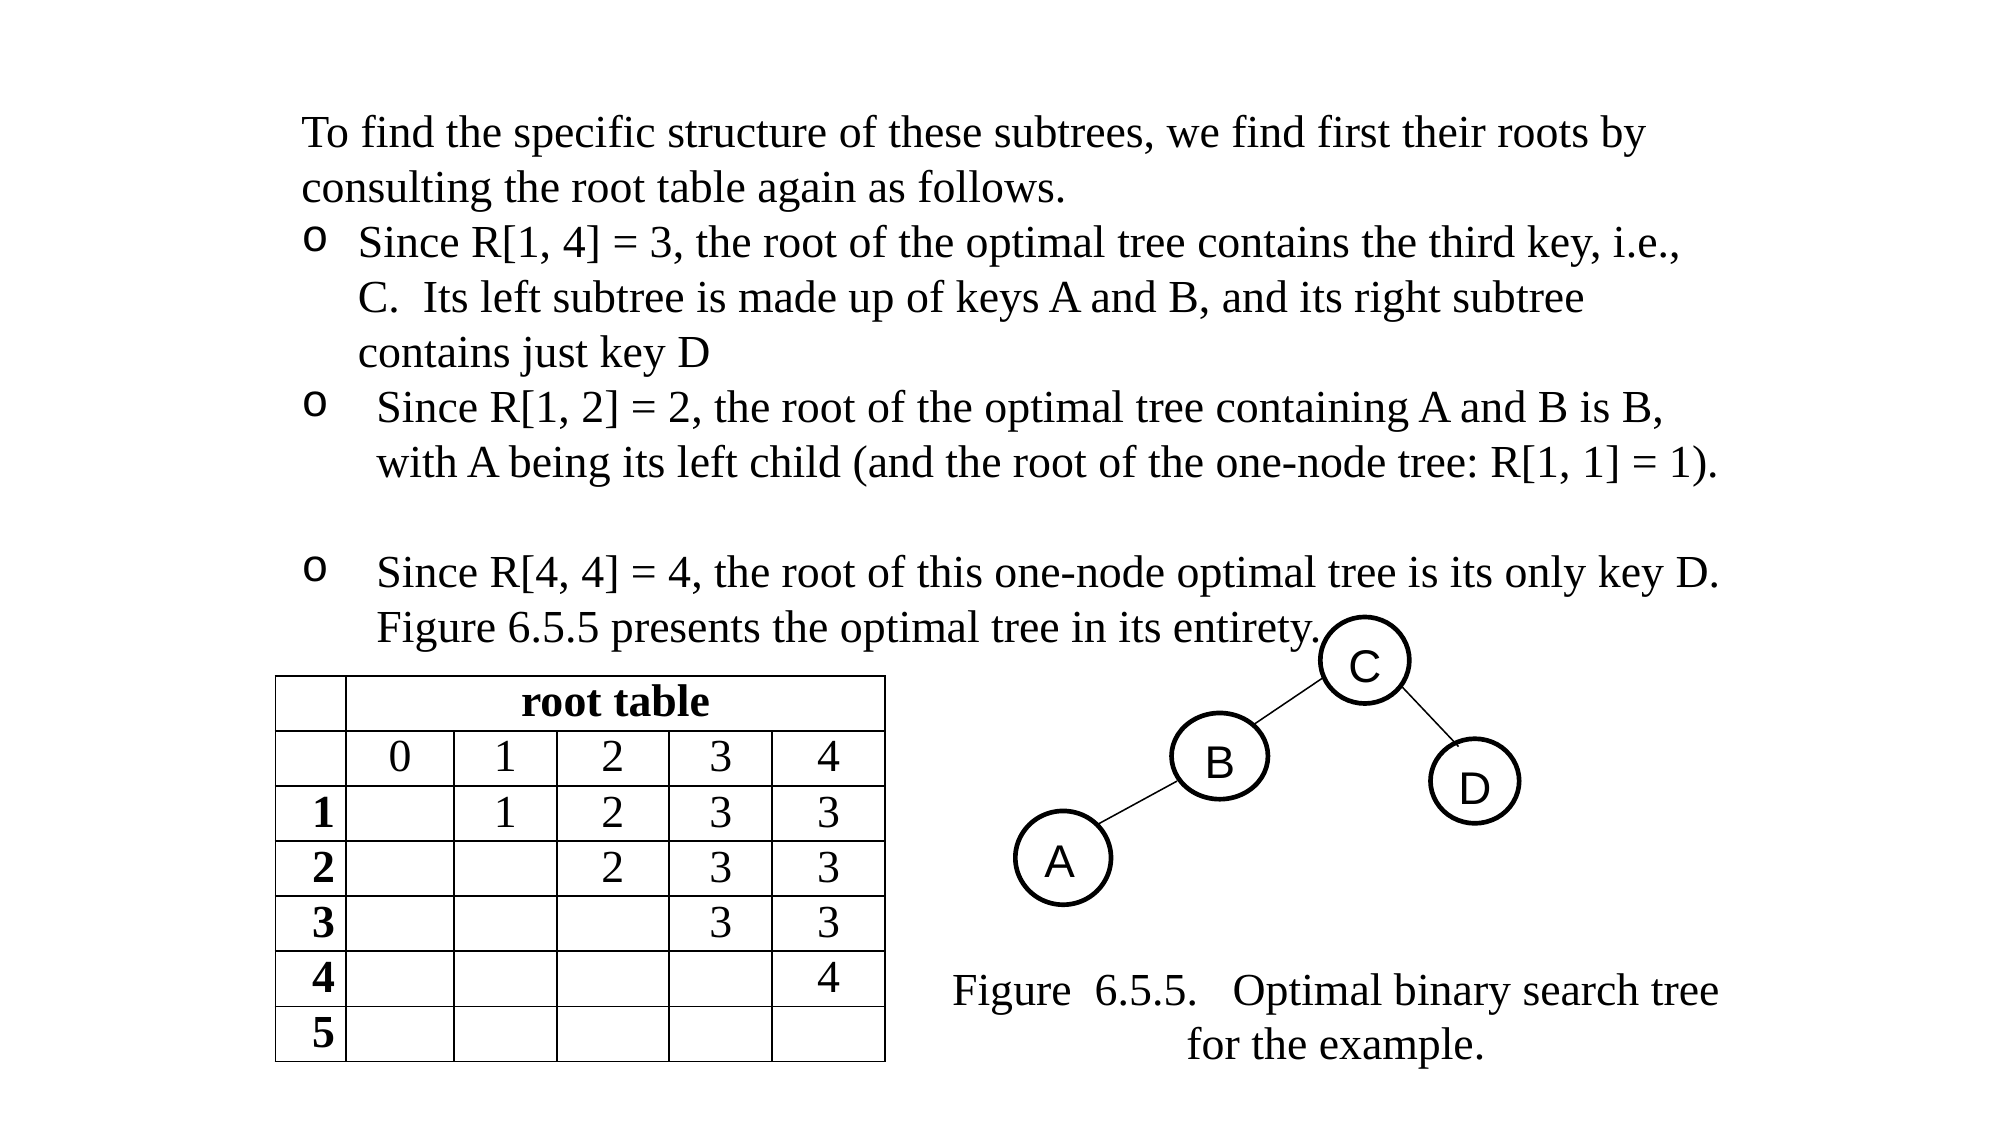

To find the specific structure of these subtrees, we find first their roots by consulting the root table again as follows.
Since R[1, 4] = 3, the root of the optimal tree contains the third key, i.e., C.  Its left subtree is made up of keys A and B, and its right subtree contains just key D
Since R[1, 2] = 2, the root of the optimal tree containing A and B is B, with A being its left child (and the root of the one-node tree: R[1, 1] = 1).
Since R[4, 4] = 4, the root of this one-node optimal tree is its only key D. Figure 6.5.5 presents the optimal tree in its entirety.

C
|  | root table |  |  |  |  |
| --- | --- | --- | --- | --- | --- |
|  | 0 | 1 | 2 | 3 | 4 |
| 1 |  | 1 | 2 | 3 | 3 |
| 2 |  |  | 2 | 3 | 3 |
| 3 |  |  |  | 3 | 3 |
| 4 |  |  |  |  | 4 |
| 5 |  |  |  |  |  |
B
D
A
Figure  6.5.5.   Optimal binary search tree for the example.